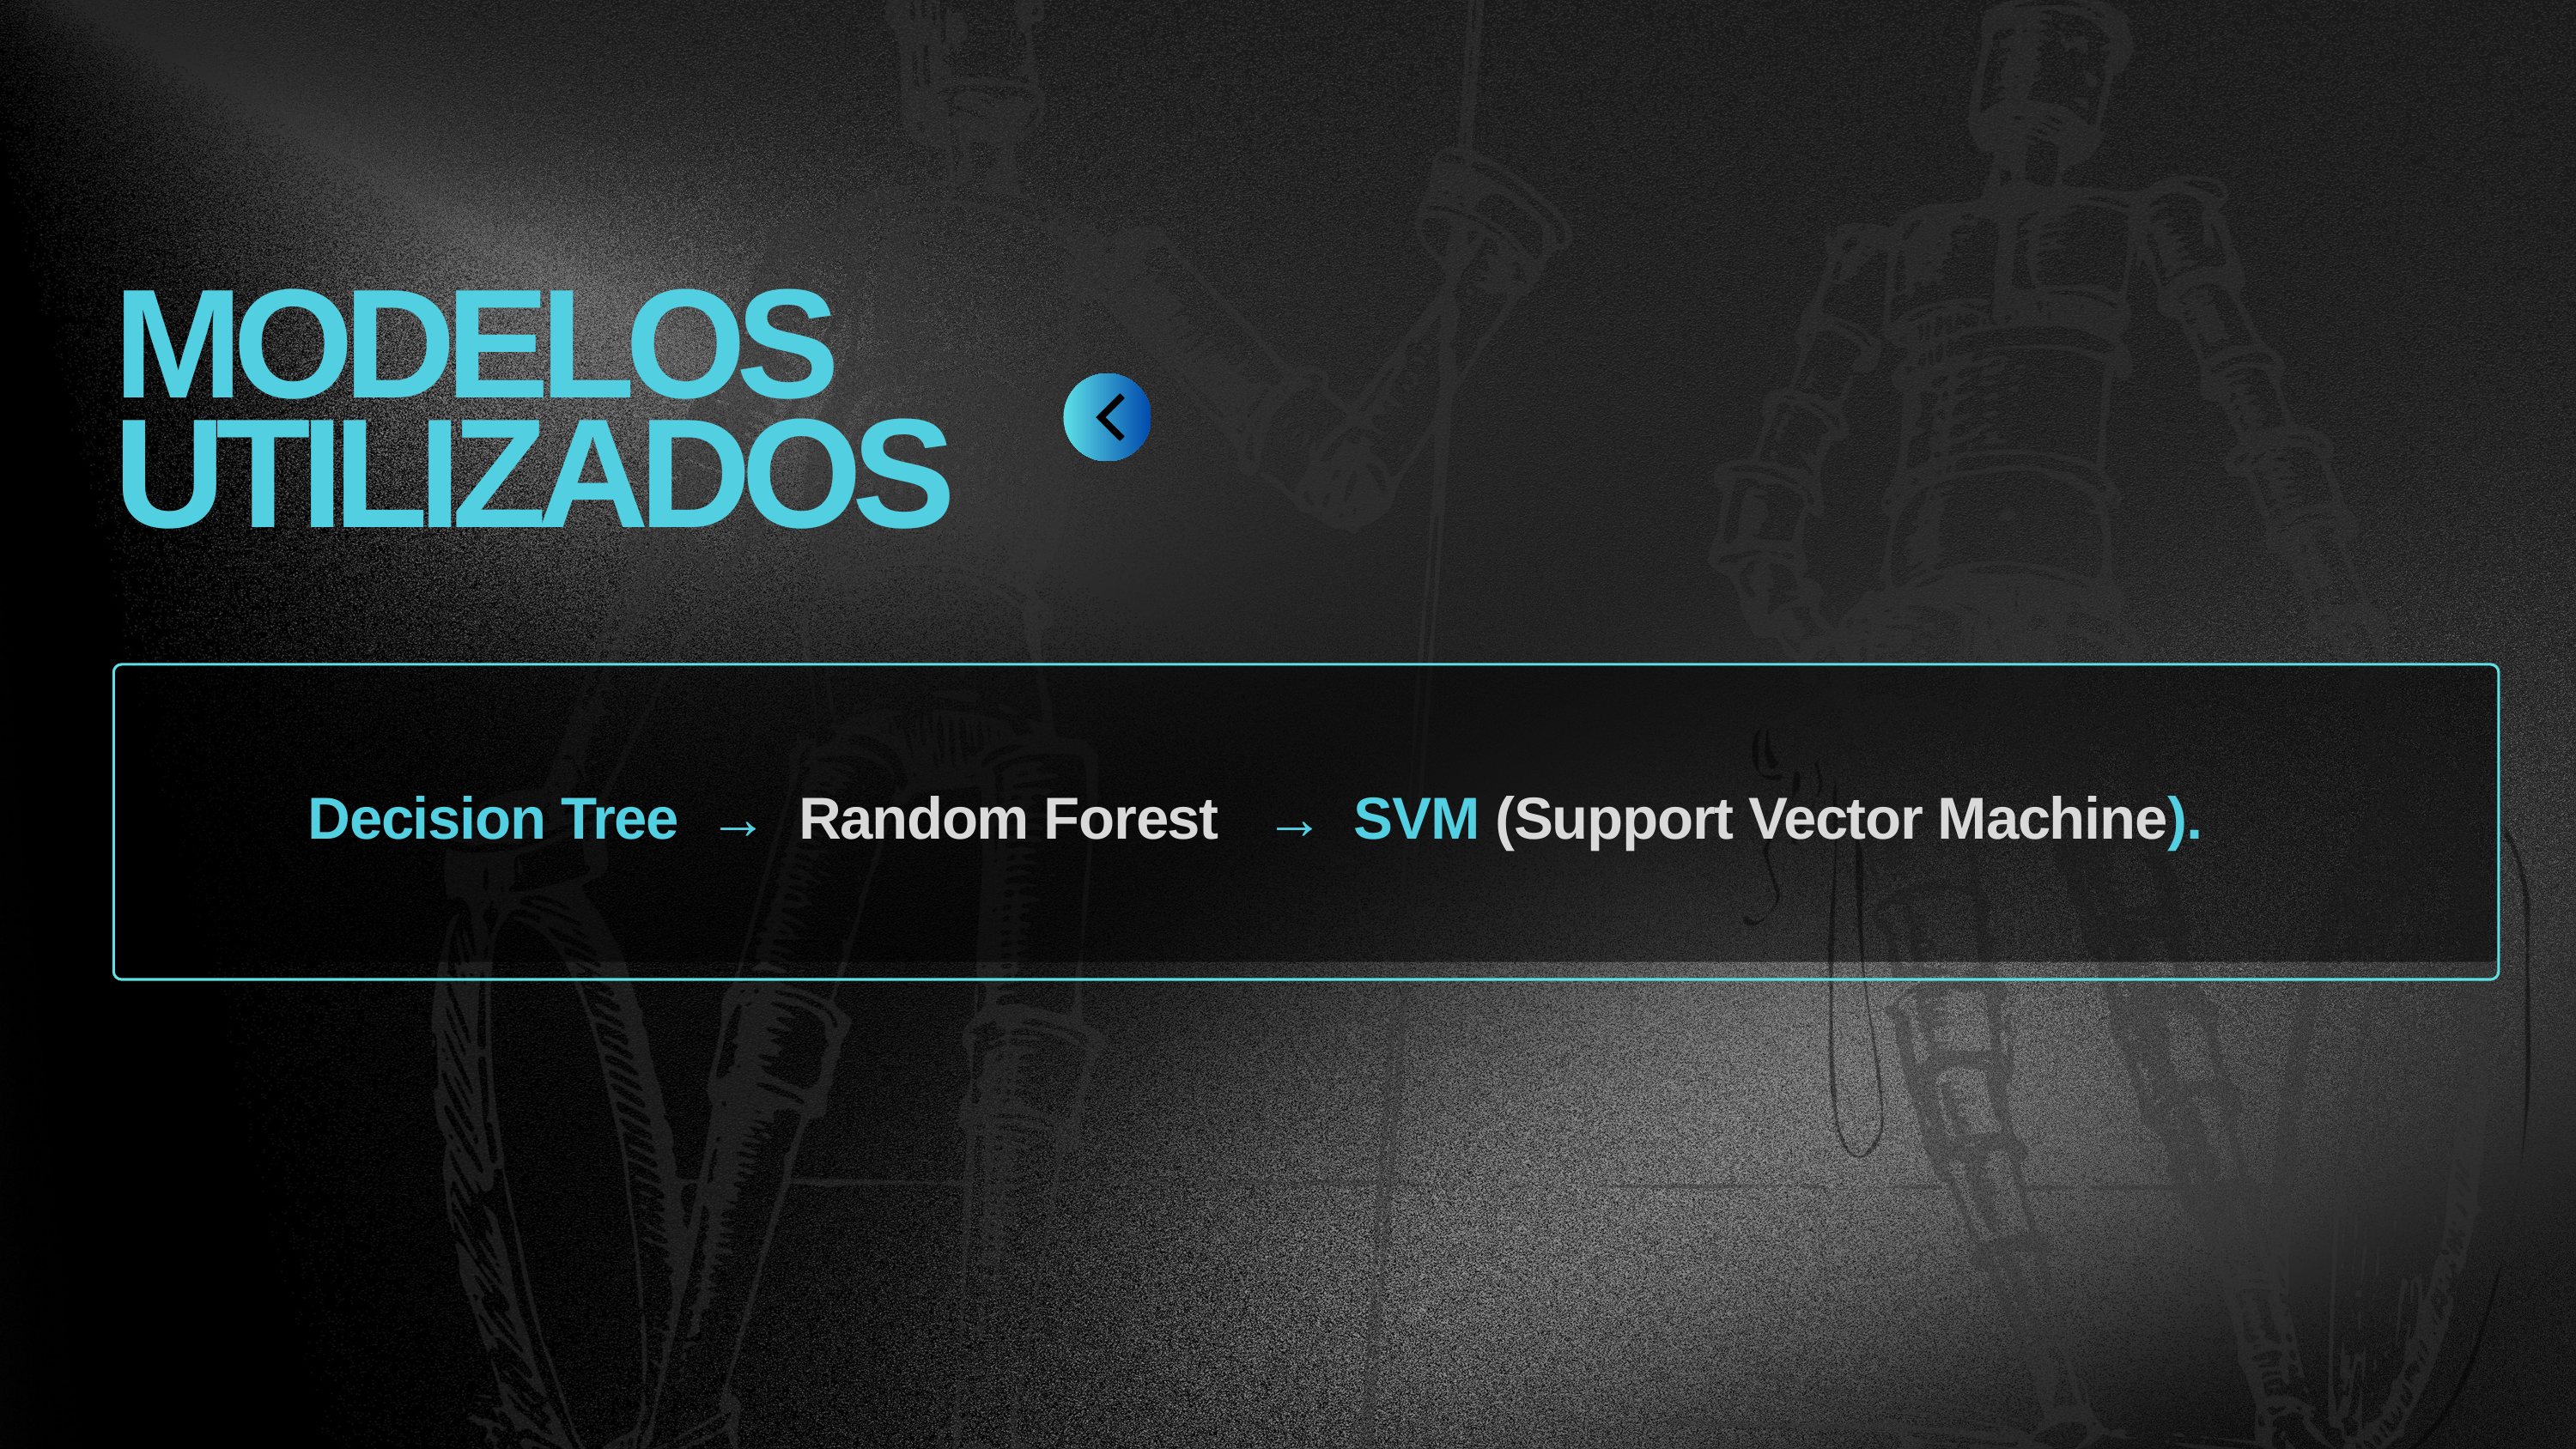

MODELOS UTILIZADOS

Decision Tree  →  Random Forest   →  SVM (Support Vector Machine).